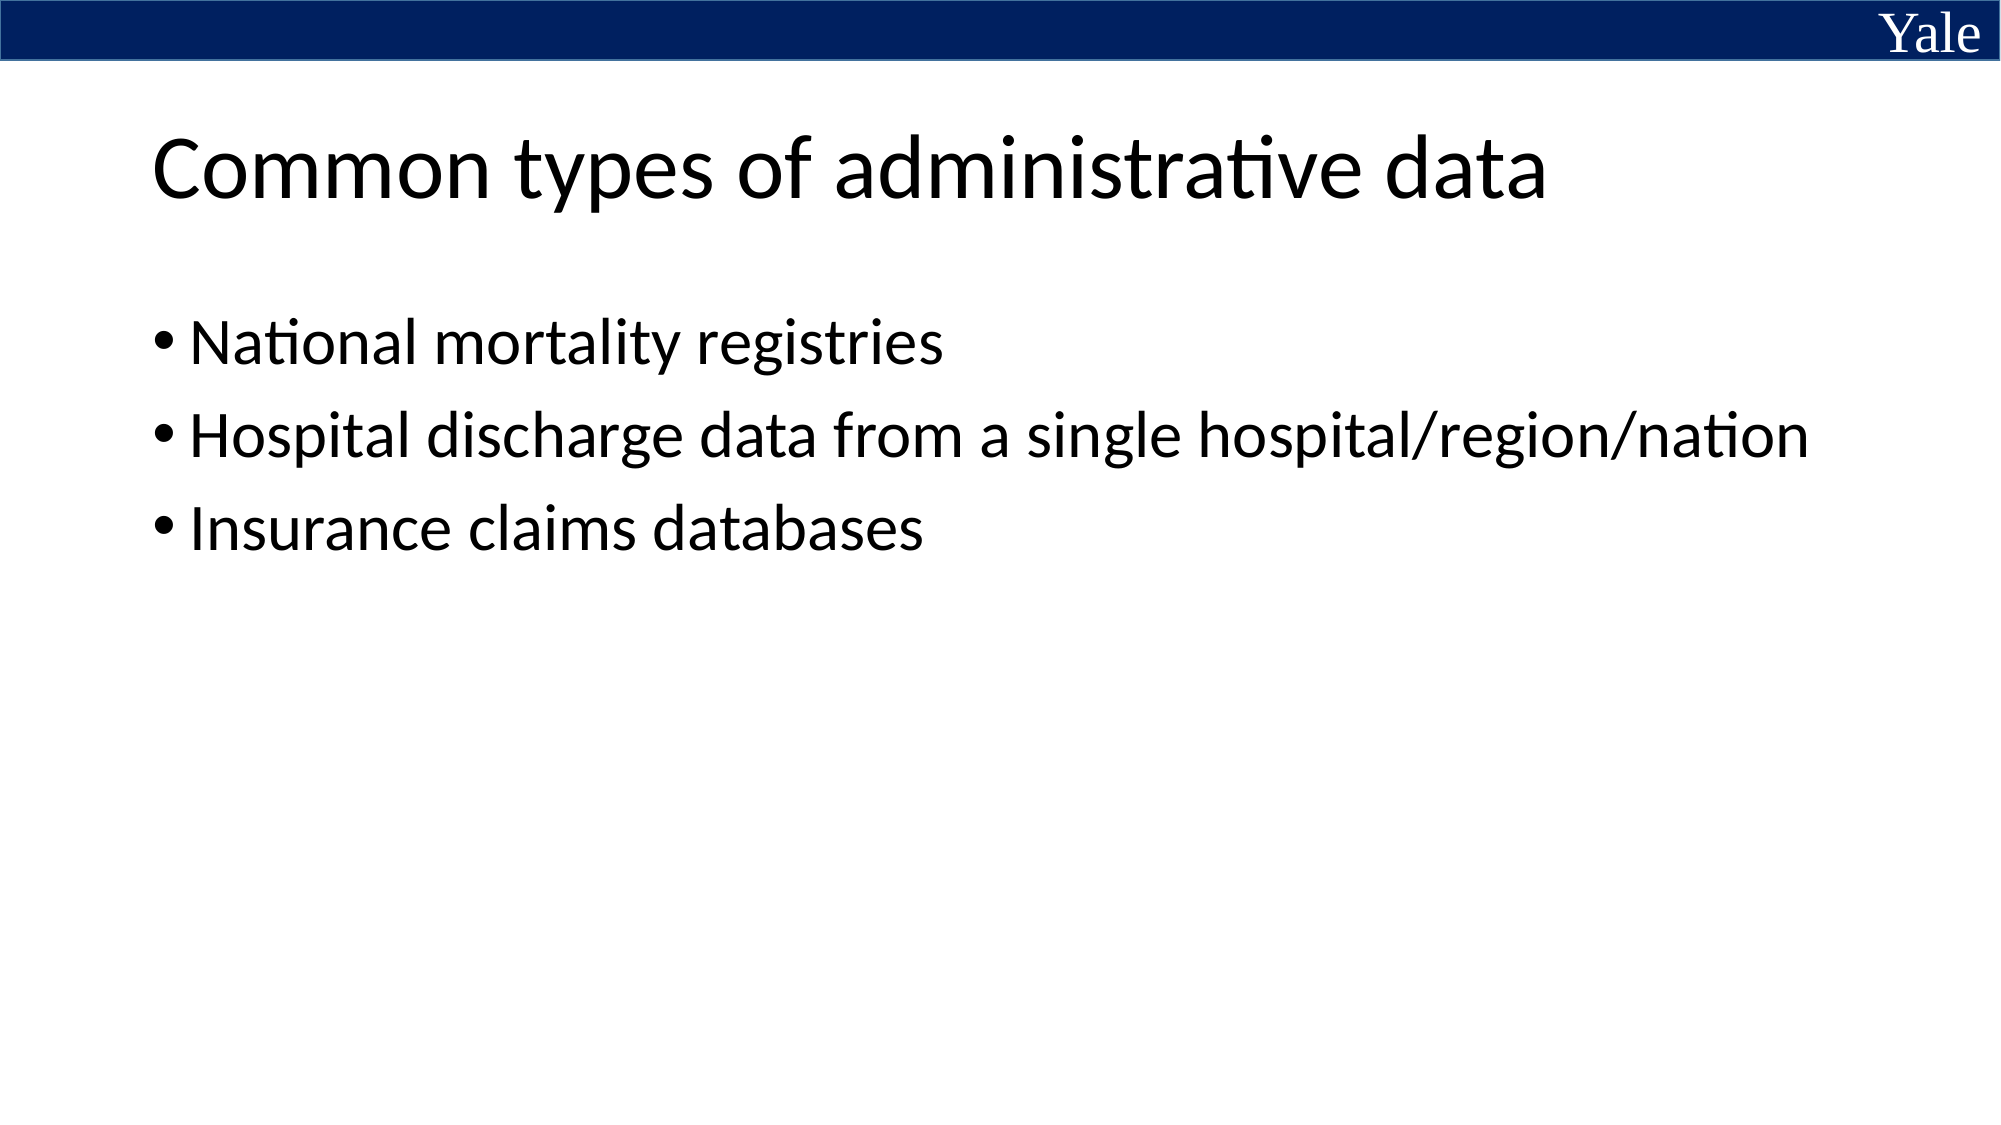

# Common types of administrative data
National mortality registries
Hospital discharge data from a single hospital/region/nation
Insurance claims databases